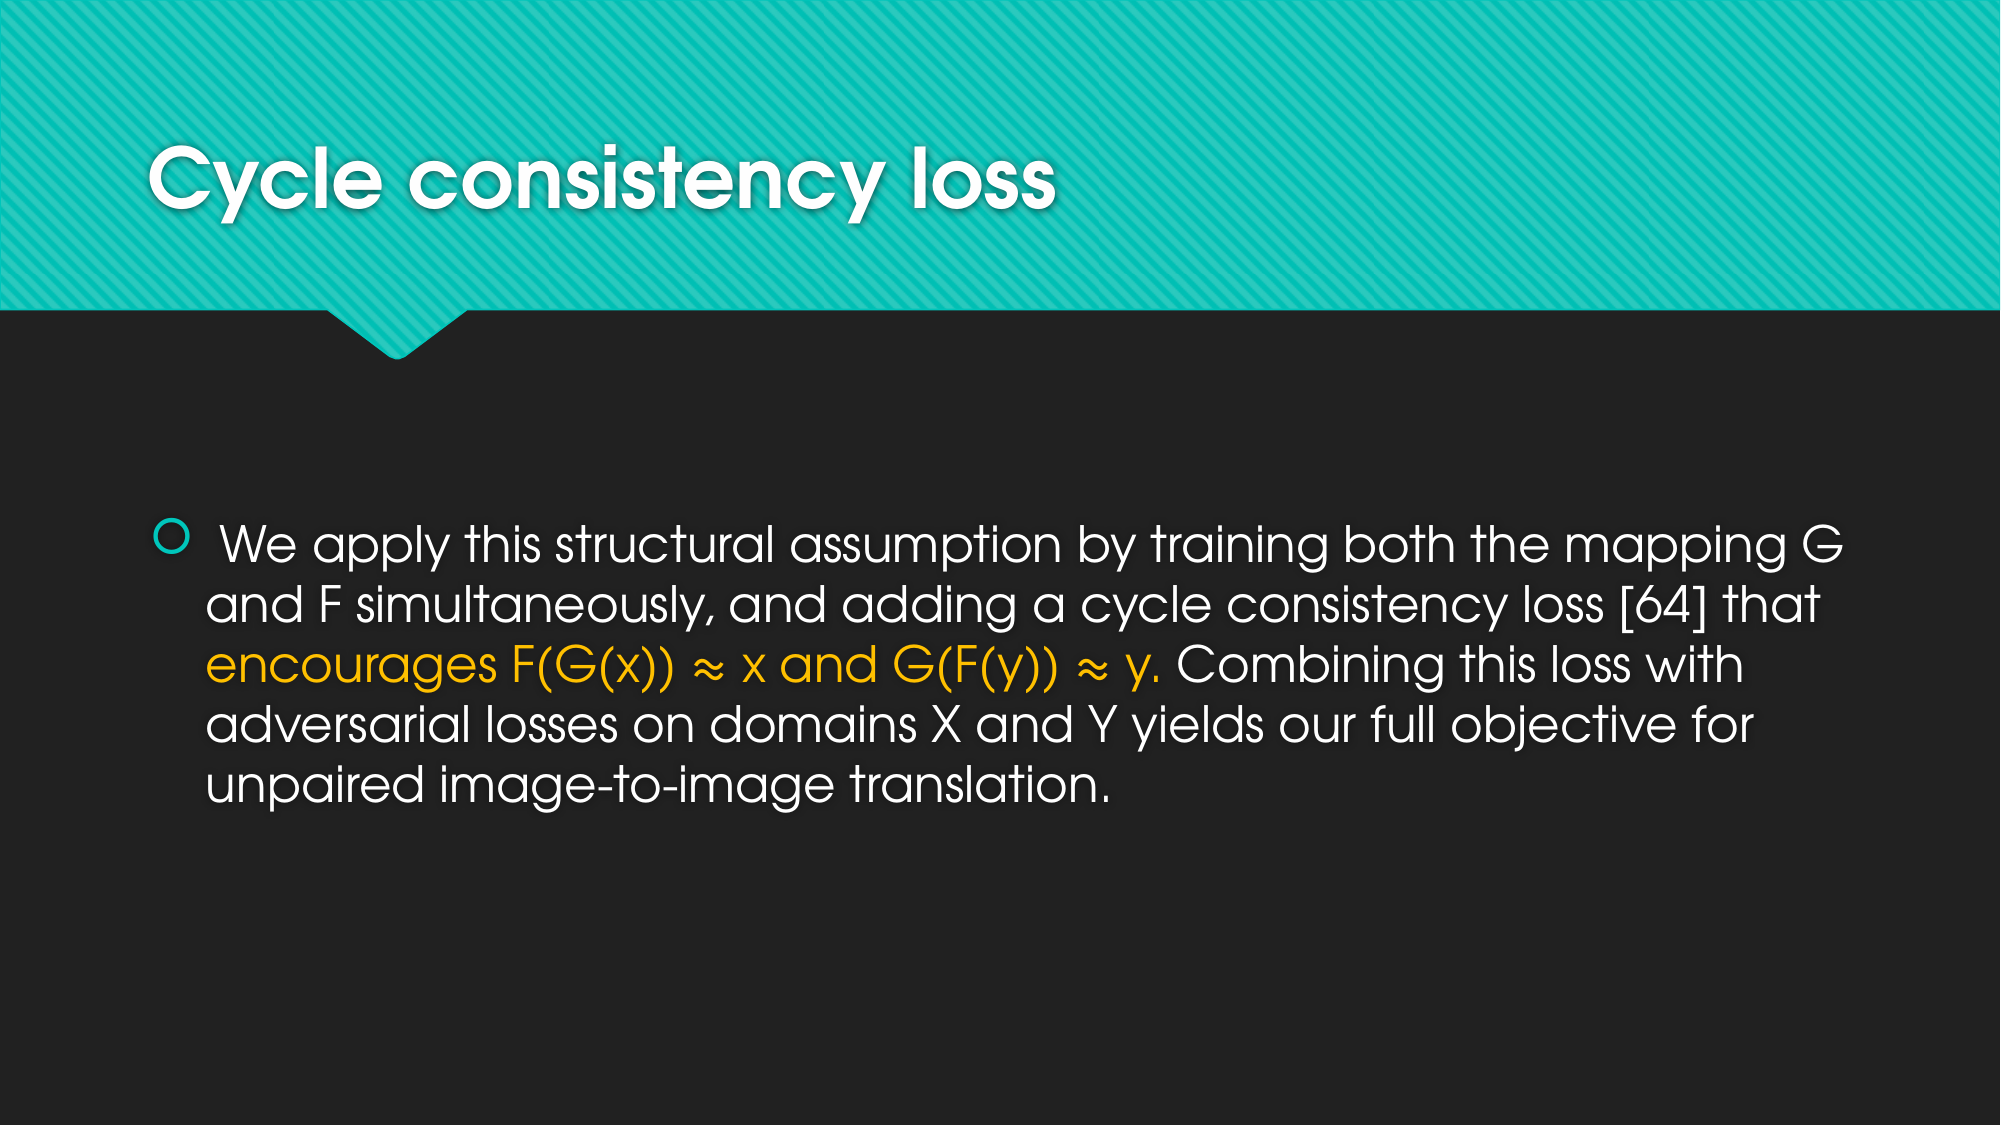

# Cycle consistency loss
 We apply this structural assumption by training both the mapping G and F simultaneously, and adding a cycle consistency loss [64] that encourages F(G(x)) ≈ x and G(F(y)) ≈ y. Combining this loss with adversarial losses on domains X and Y yields our full objective for unpaired image-to-image translation.